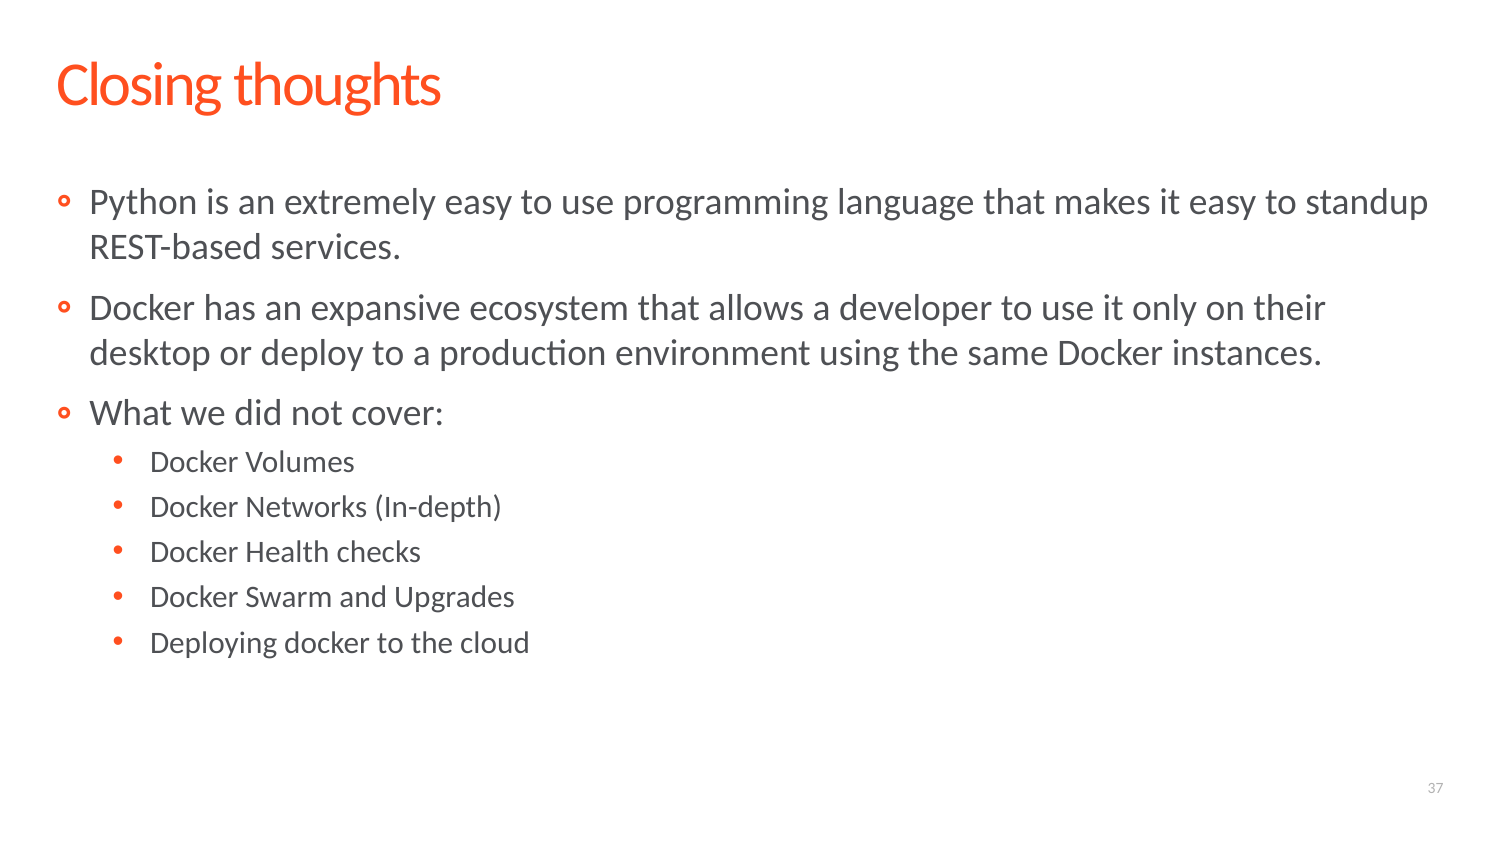

# Closing thoughts
Python is an extremely easy to use programming language that makes it easy to standup REST-based services.
Docker has an expansive ecosystem that allows a developer to use it only on their desktop or deploy to a production environment using the same Docker instances.
What we did not cover:
Docker Volumes
Docker Networks (In-depth)
Docker Health checks
Docker Swarm and Upgrades
Deploying docker to the cloud
37